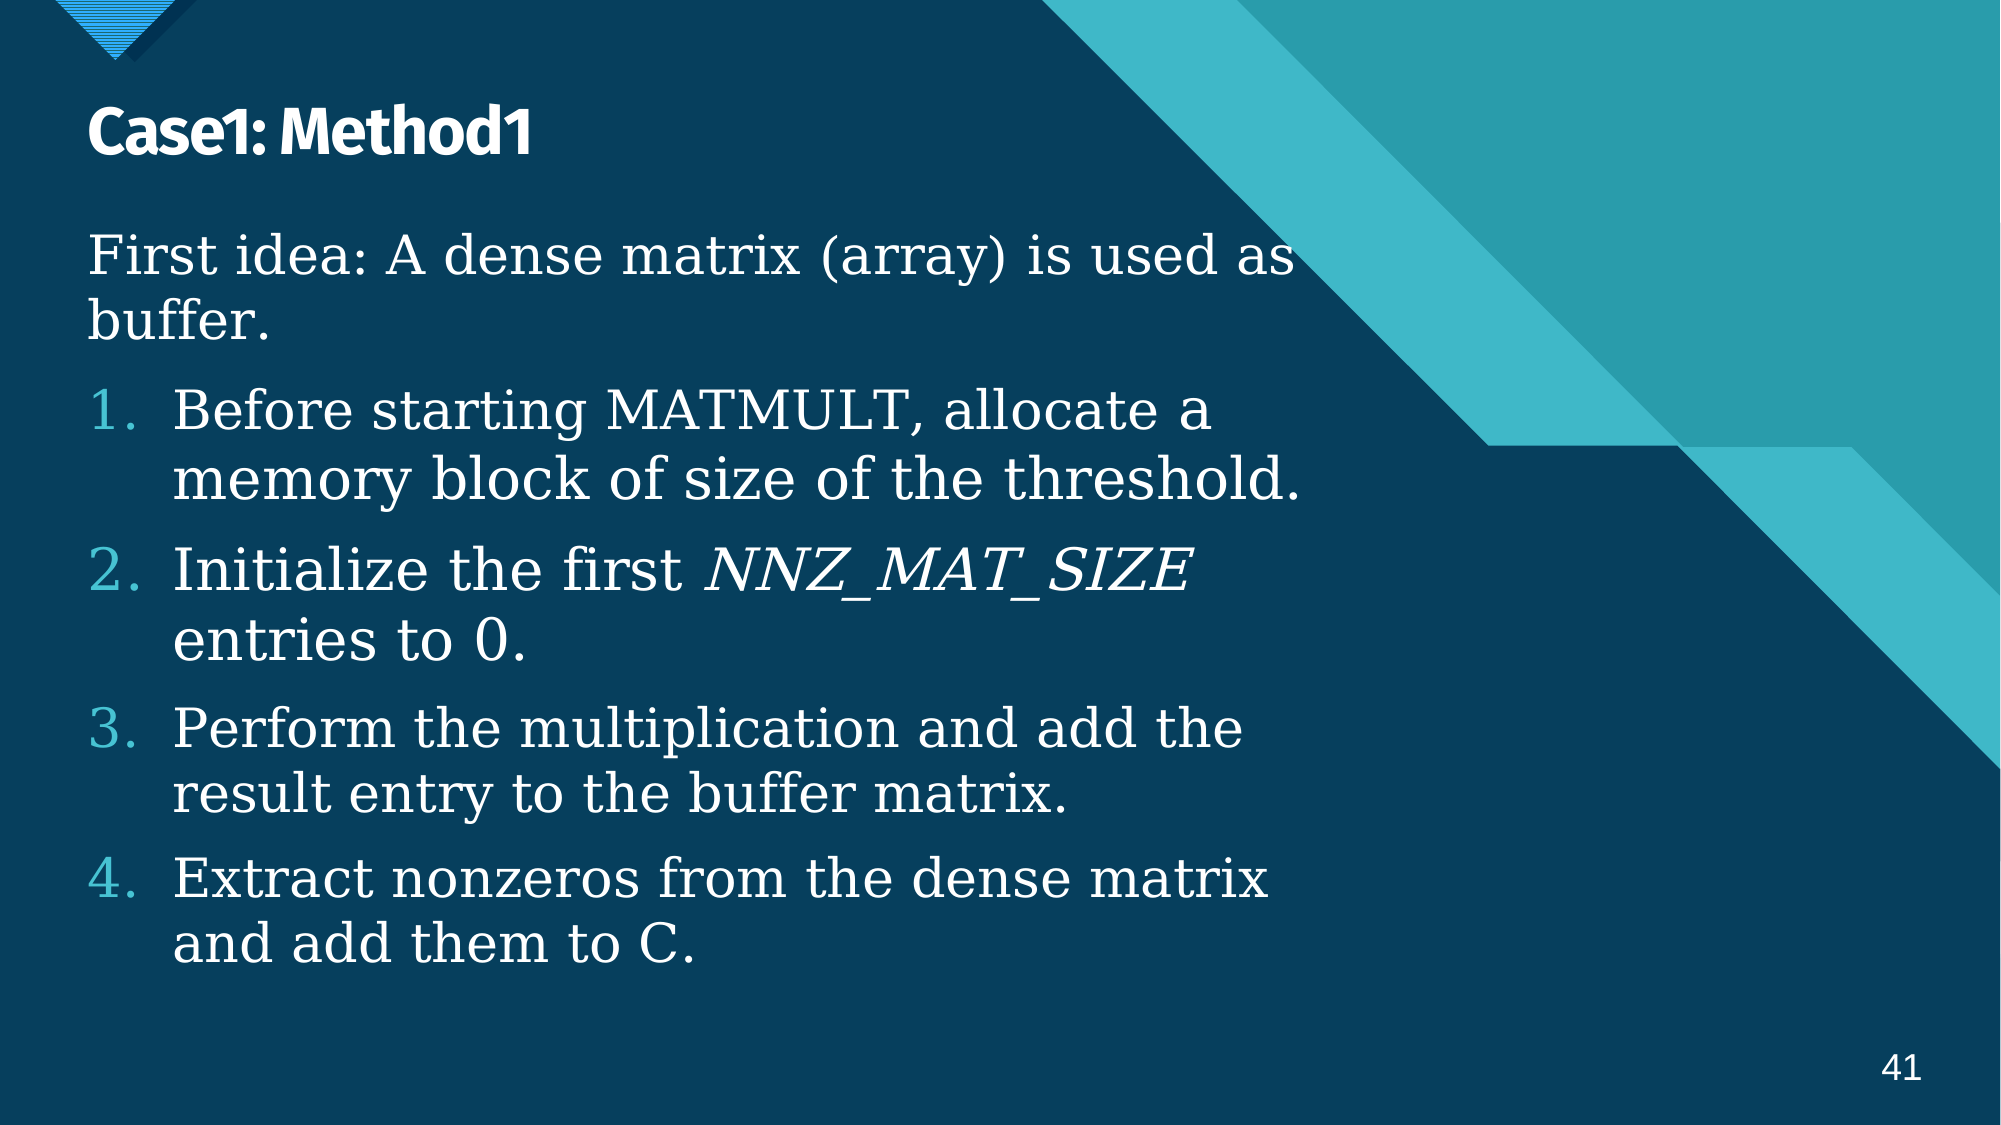

# Case1: Method1
First idea: A dense matrix (array) is used as buffer.
Before starting MATMULT, allocate a memory block of size of the threshold.
Initialize the first NNZ_MAT_SIZE entries to 0.
Perform the multiplication and add the result entry to the buffer matrix.
Extract nonzeros from the dense matrix and add them to C.
41